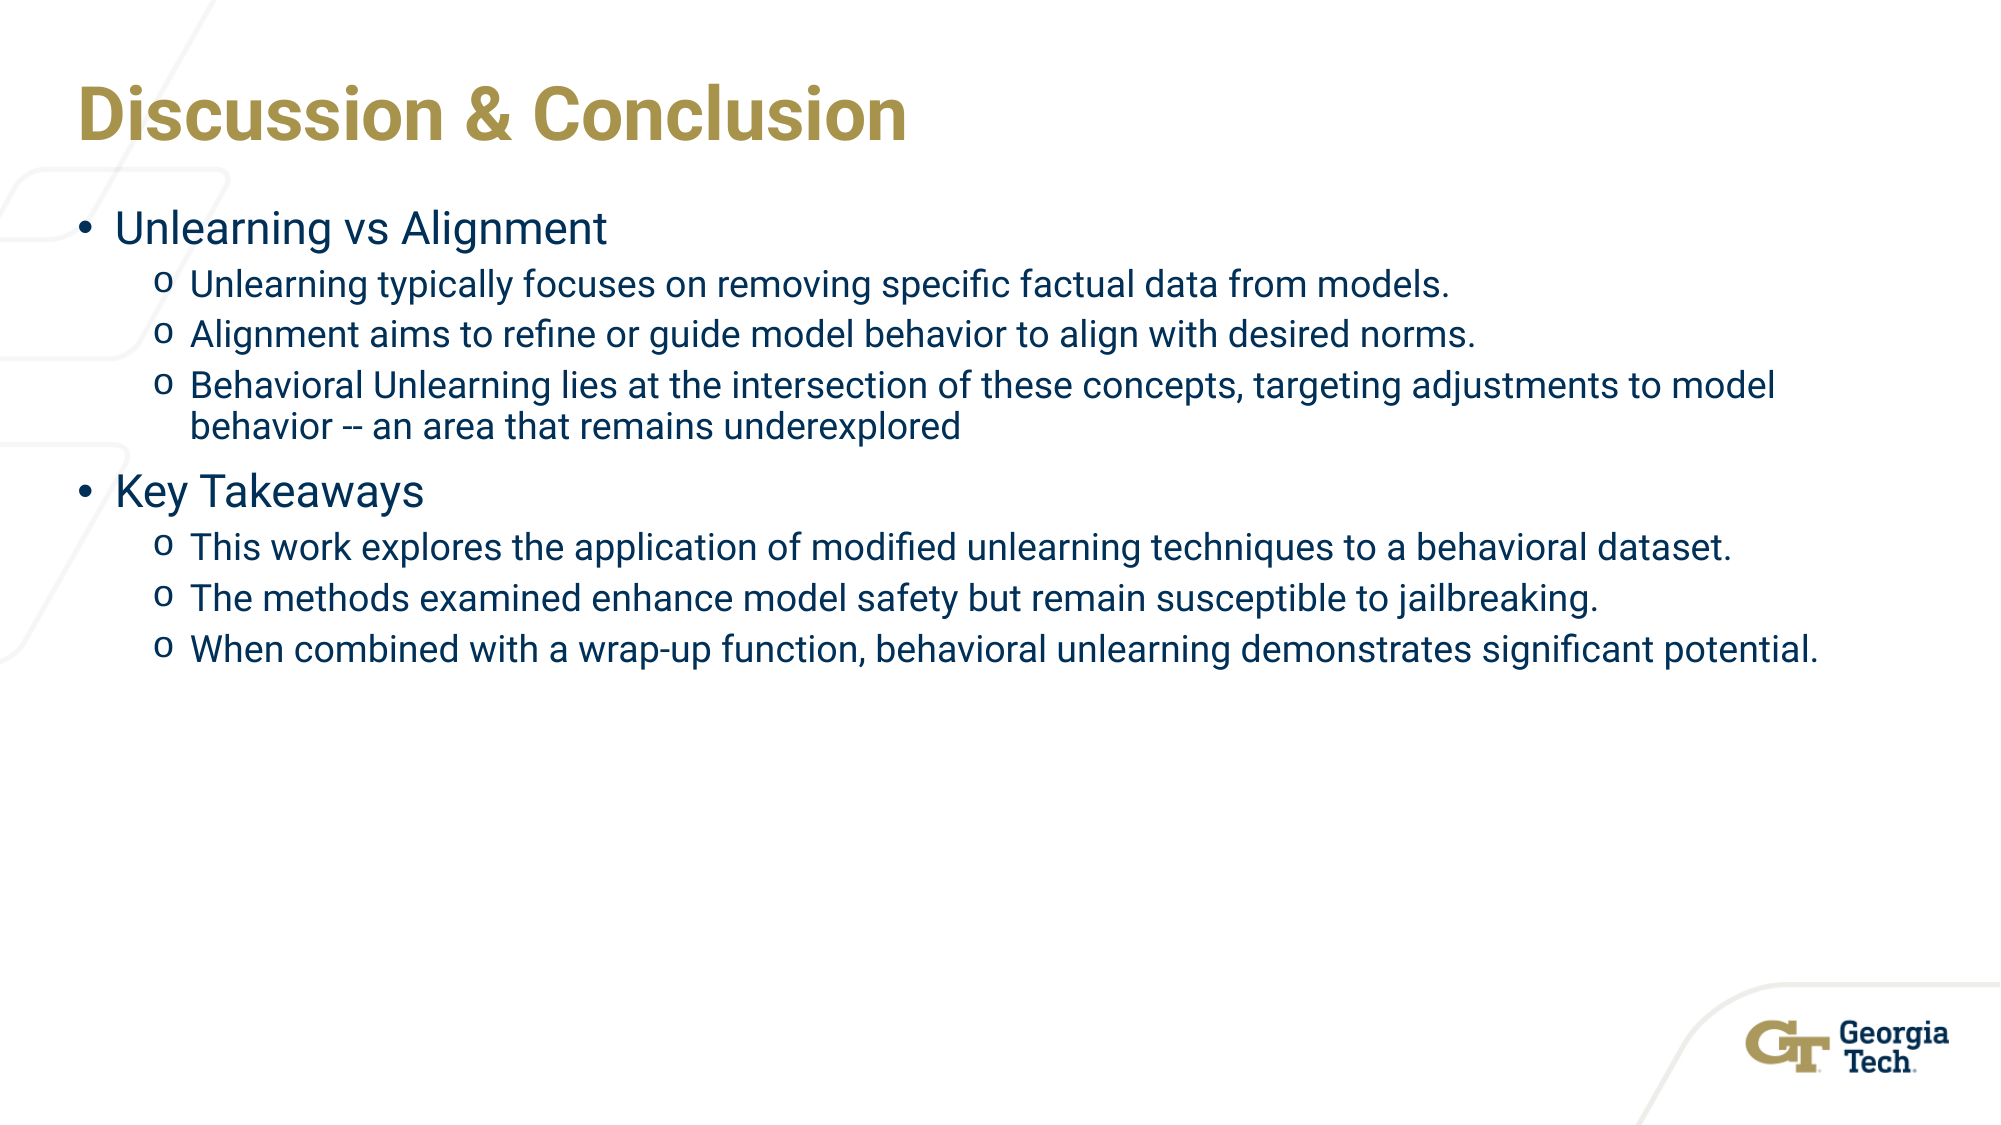

# Discussion & Conclusion
Unlearning vs Alignment
Unlearning typically focuses on removing specific factual data from models.
Alignment aims to refine or guide model behavior to align with desired norms.
Behavioral Unlearning lies at the intersection of these concepts, targeting adjustments to model behavior -- an area that remains underexplored
Key Takeaways
This work explores the application of modified unlearning techniques to a behavioral dataset.
The methods examined enhance model safety but remain susceptible to jailbreaking.
When combined with a wrap-up function, behavioral unlearning demonstrates significant potential.